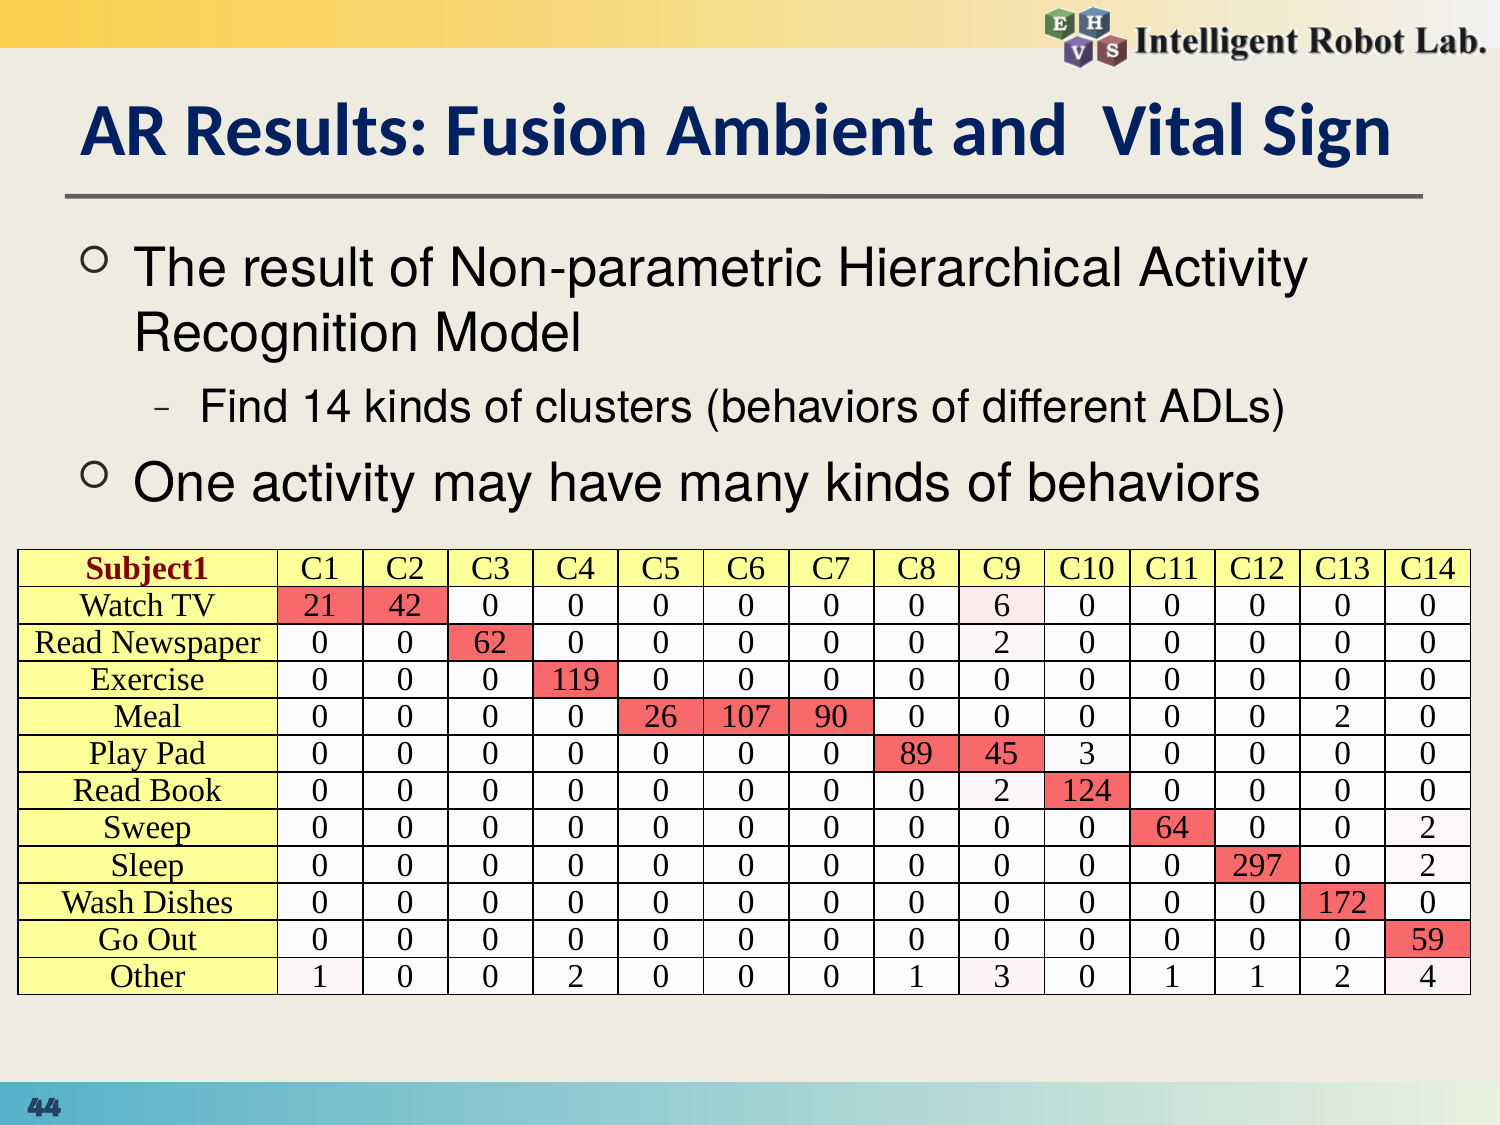

# AR Results: Fusion Ambient and  Vital Sign
The result of Non-parametric Hierarchical Activity Recognition Model
Find 14 kinds of clusters (behaviors of different ADLs)
One activity may have many kinds of behaviors
| Subject1 | C1 | C2 | C3 | C4 | C5 | C6 | C7 | C8 | C9 | C10 | C11 | C12 | C13 | C14 |
| --- | --- | --- | --- | --- | --- | --- | --- | --- | --- | --- | --- | --- | --- | --- |
| Watch TV | 21 | 42 | 0 | 0 | 0 | 0 | 0 | 0 | 6 | 0 | 0 | 0 | 0 | 0 |
| Read Newspaper | 0 | 0 | 62 | 0 | 0 | 0 | 0 | 0 | 2 | 0 | 0 | 0 | 0 | 0 |
| Exercise | 0 | 0 | 0 | 119 | 0 | 0 | 0 | 0 | 0 | 0 | 0 | 0 | 0 | 0 |
| Meal | 0 | 0 | 0 | 0 | 26 | 107 | 90 | 0 | 0 | 0 | 0 | 0 | 2 | 0 |
| Play Pad | 0 | 0 | 0 | 0 | 0 | 0 | 0 | 89 | 45 | 3 | 0 | 0 | 0 | 0 |
| Read Book | 0 | 0 | 0 | 0 | 0 | 0 | 0 | 0 | 2 | 124 | 0 | 0 | 0 | 0 |
| Sweep | 0 | 0 | 0 | 0 | 0 | 0 | 0 | 0 | 0 | 0 | 64 | 0 | 0 | 2 |
| Sleep | 0 | 0 | 0 | 0 | 0 | 0 | 0 | 0 | 0 | 0 | 0 | 297 | 0 | 2 |
| Wash Dishes | 0 | 0 | 0 | 0 | 0 | 0 | 0 | 0 | 0 | 0 | 0 | 0 | 172 | 0 |
| Go Out | 0 | 0 | 0 | 0 | 0 | 0 | 0 | 0 | 0 | 0 | 0 | 0 | 0 | 59 |
| Other | 1 | 0 | 0 | 2 | 0 | 0 | 0 | 1 | 3 | 0 | 1 | 1 | 2 | 4 |
44